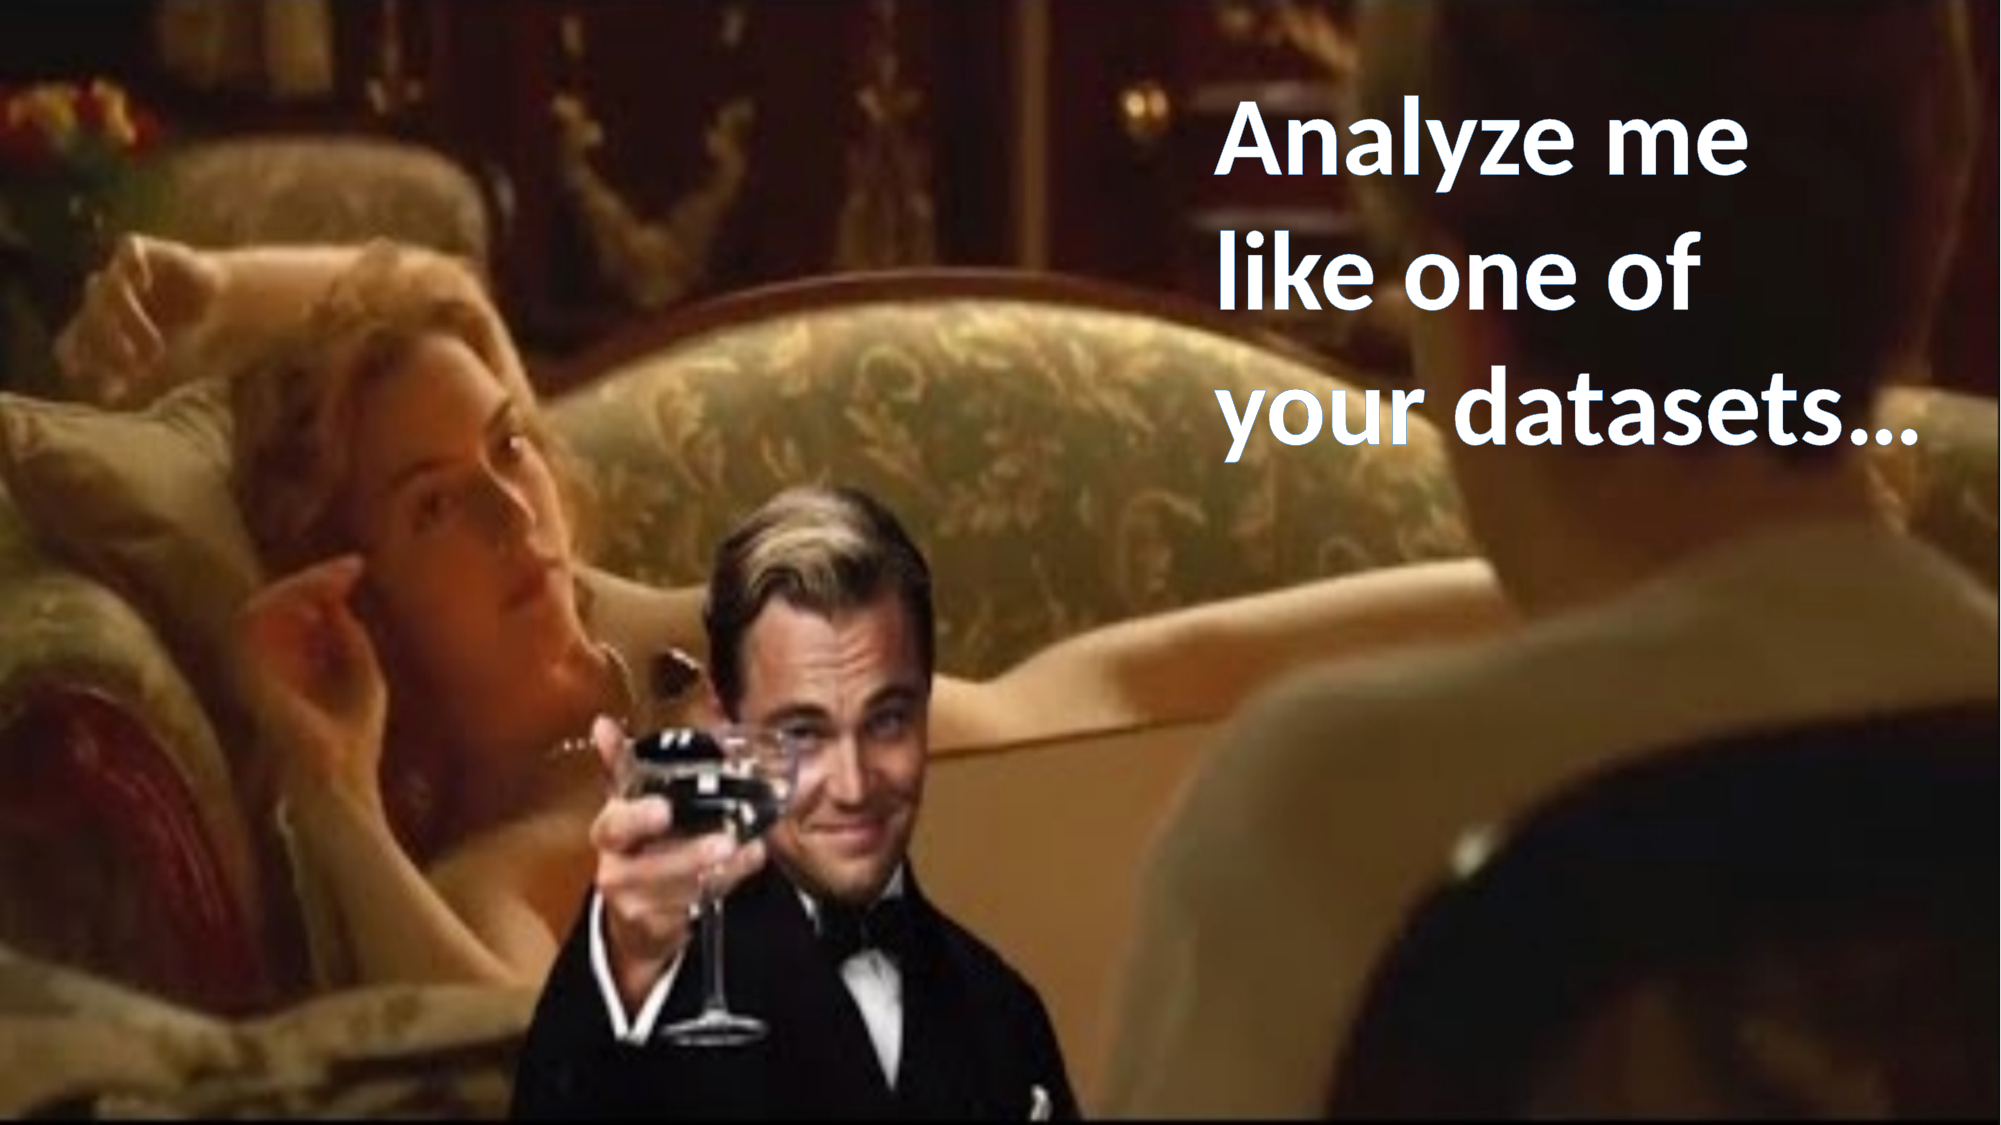

Analyze me
like one of
your datasets…